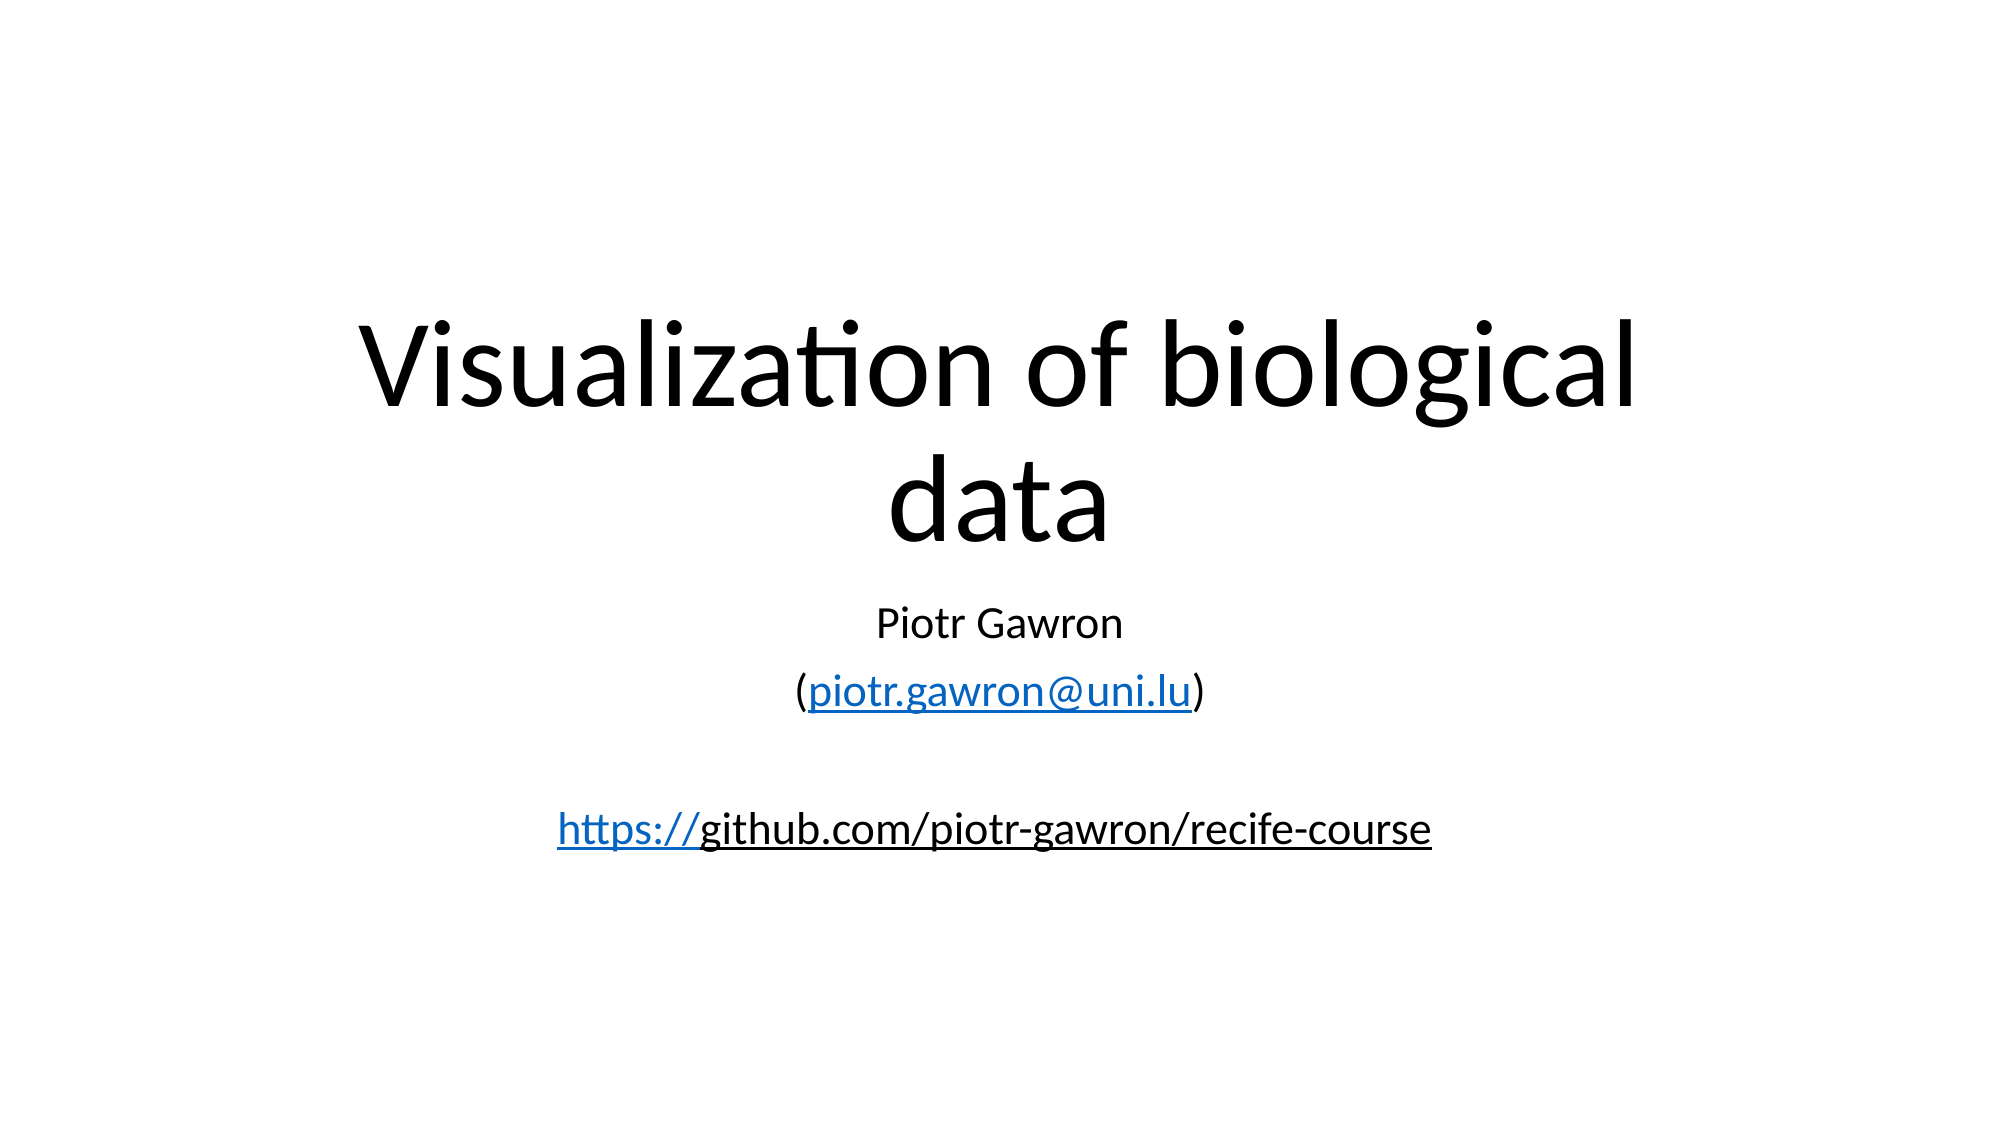

# Visualization of biological data
Piotr Gawron
(piotr.gawron@uni.lu)

https://github.com/piotr-gawron/recife-course